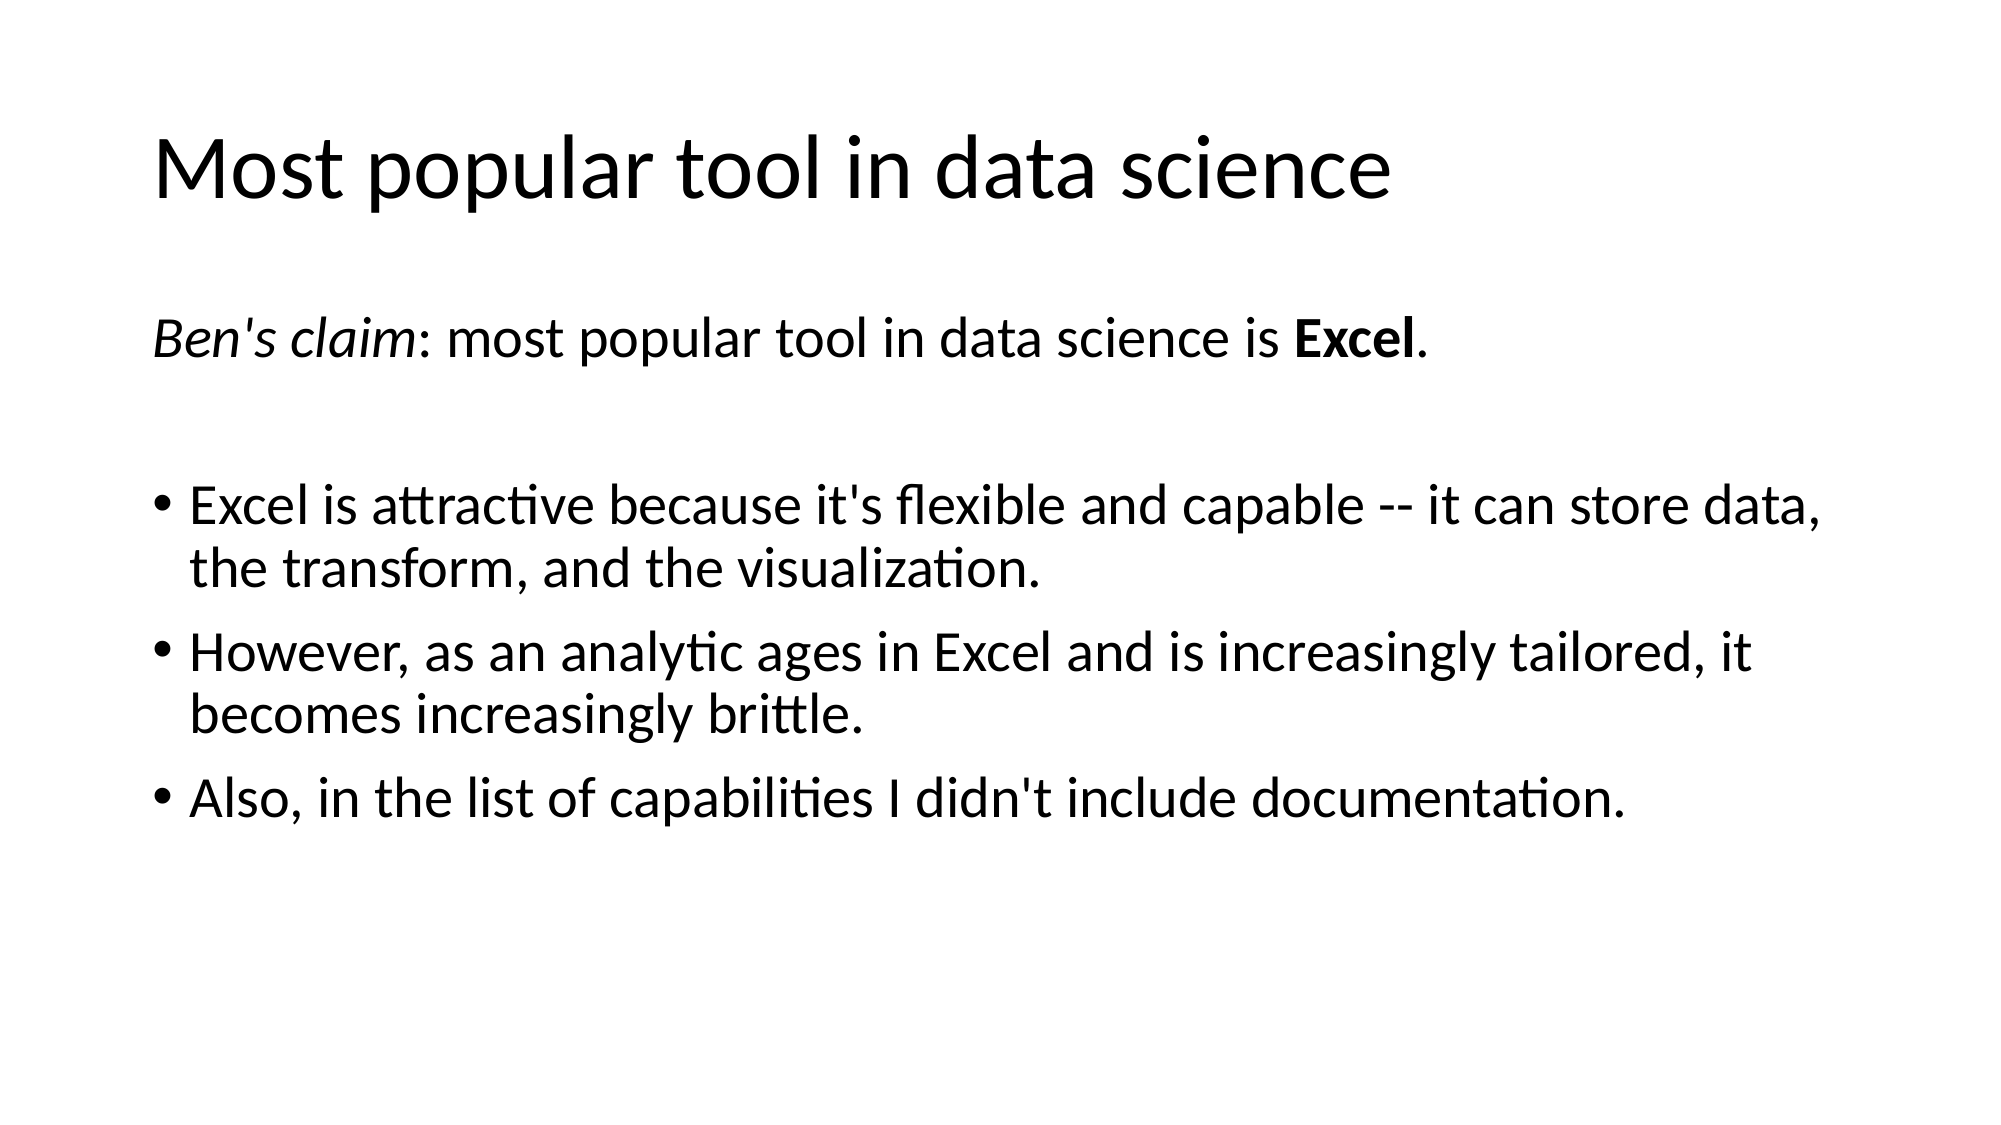

# Most popular tool in data science
Ben's claim: most popular tool in data science is Excel.

Excel is attractive because it's flexible and capable -- it can store data, the transform, and the visualization.
However, as an analytic ages in Excel and is increasingly tailored, it becomes increasingly brittle.
Also, in the list of capabilities I didn't include documentation.